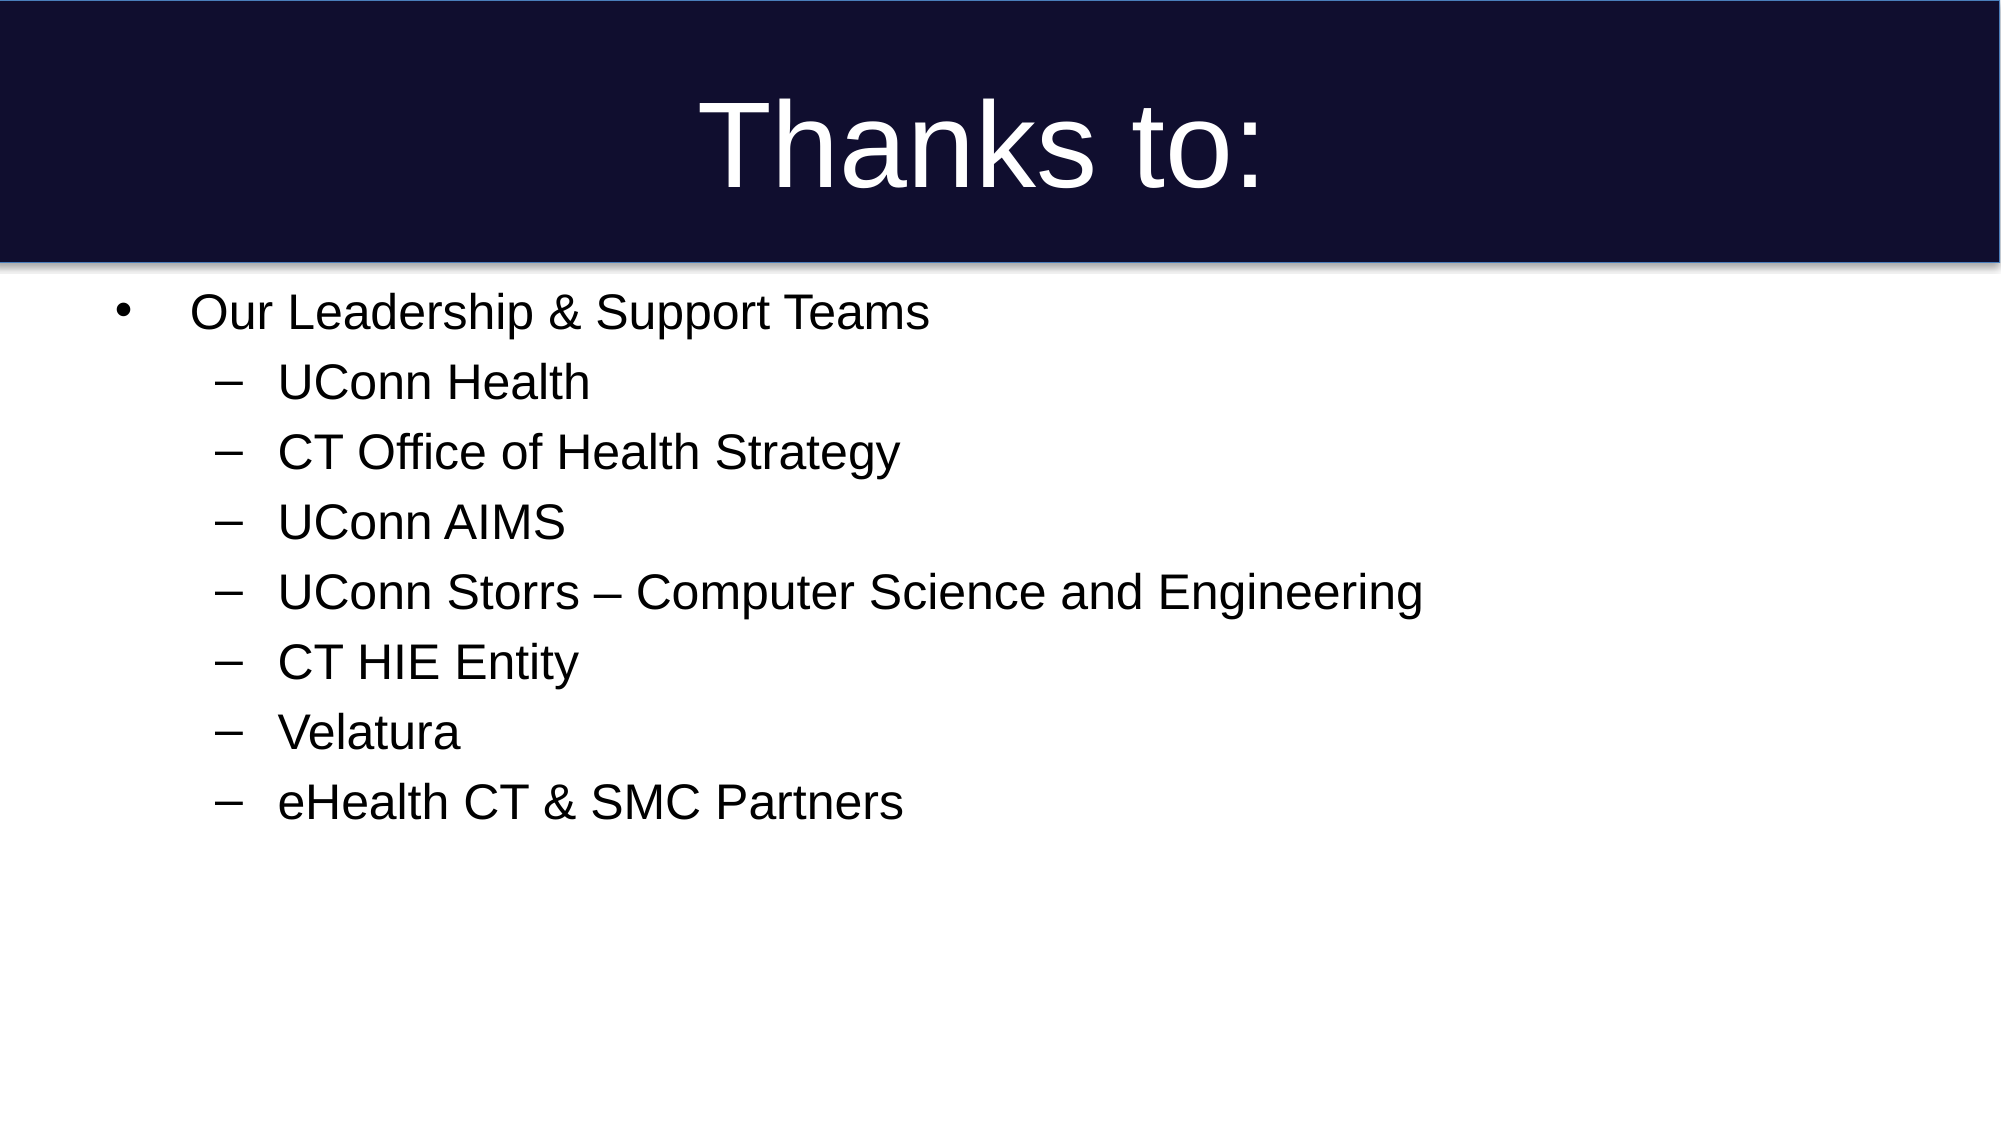

# Thanks to:
Our Leadership & Support Teams
UConn Health
CT Office of Health Strategy
UConn AIMS
UConn Storrs – Computer Science and Engineering
CT HIE Entity
Velatura
eHealth CT & SMC Partners